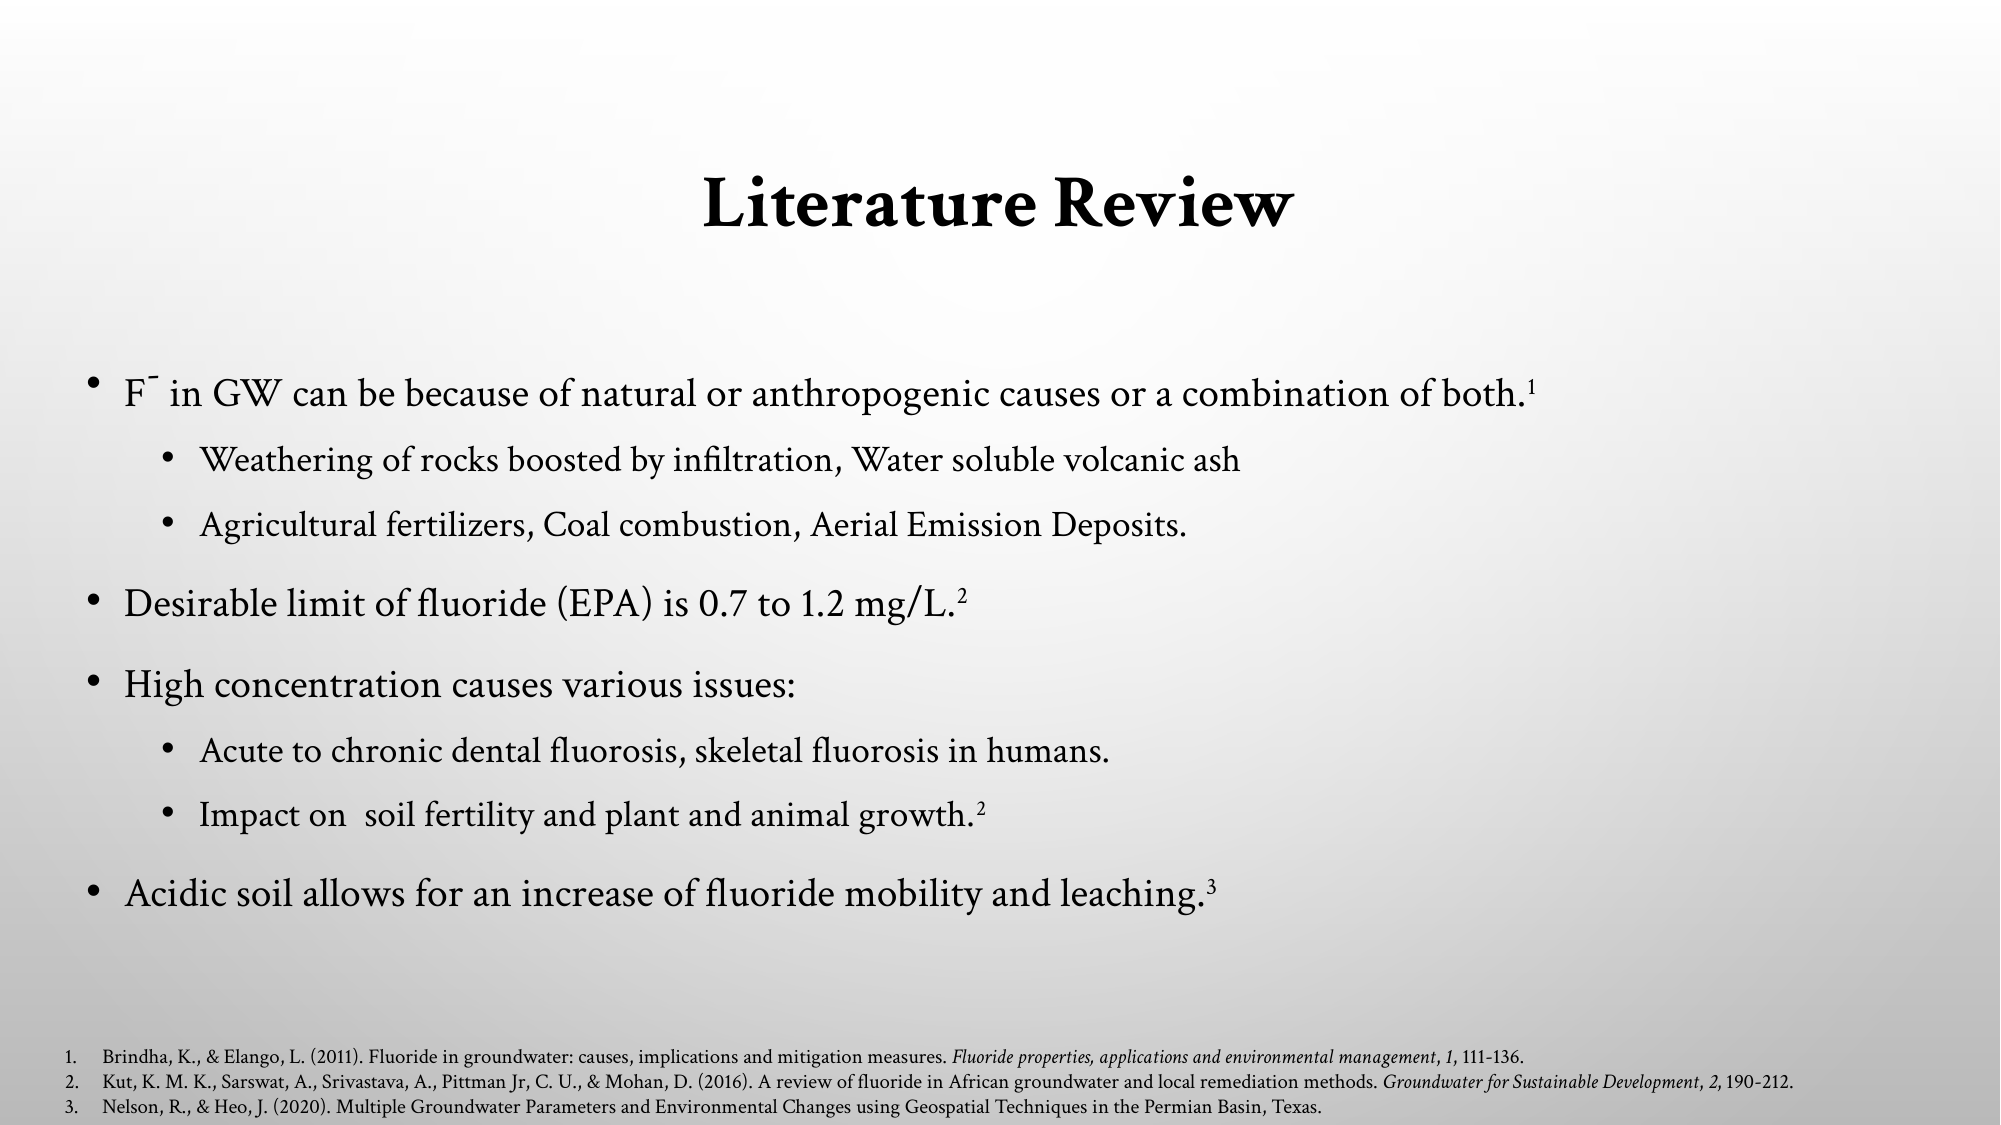

# Literature Review
F- in GW can be because of natural or anthropogenic causes or a combination of both.1
Weathering of rocks boosted by infiltration, Water soluble volcanic ash
Agricultural fertilizers, Coal combustion, Aerial Emission Deposits.
Desirable limit of fluoride (EPA) is 0.7 to 1.2 mg/L.2
High concentration causes various issues:
Acute to chronic dental fluorosis, skeletal fluorosis in humans.
Impact on  soil fertility and plant and animal growth.2
Acidic soil allows for an increase of fluoride mobility and leaching.3

Brindha, K., & Elango, L. (2011). Fluoride in groundwater: causes, implications and mitigation measures. Fluoride properties, applications and environmental management, 1, 111-136.
Kut, K. M. K., Sarswat, A., Srivastava, A., Pittman Jr, C. U., & Mohan, D. (2016). A review of fluoride in African groundwater and local remediation methods. Groundwater for Sustainable Development, 2, 190-212.
Nelson, R., & Heo, J. (2020). Multiple Groundwater Parameters and Environmental Changes using Geospatial Techniques in the Permian Basin, Texas.